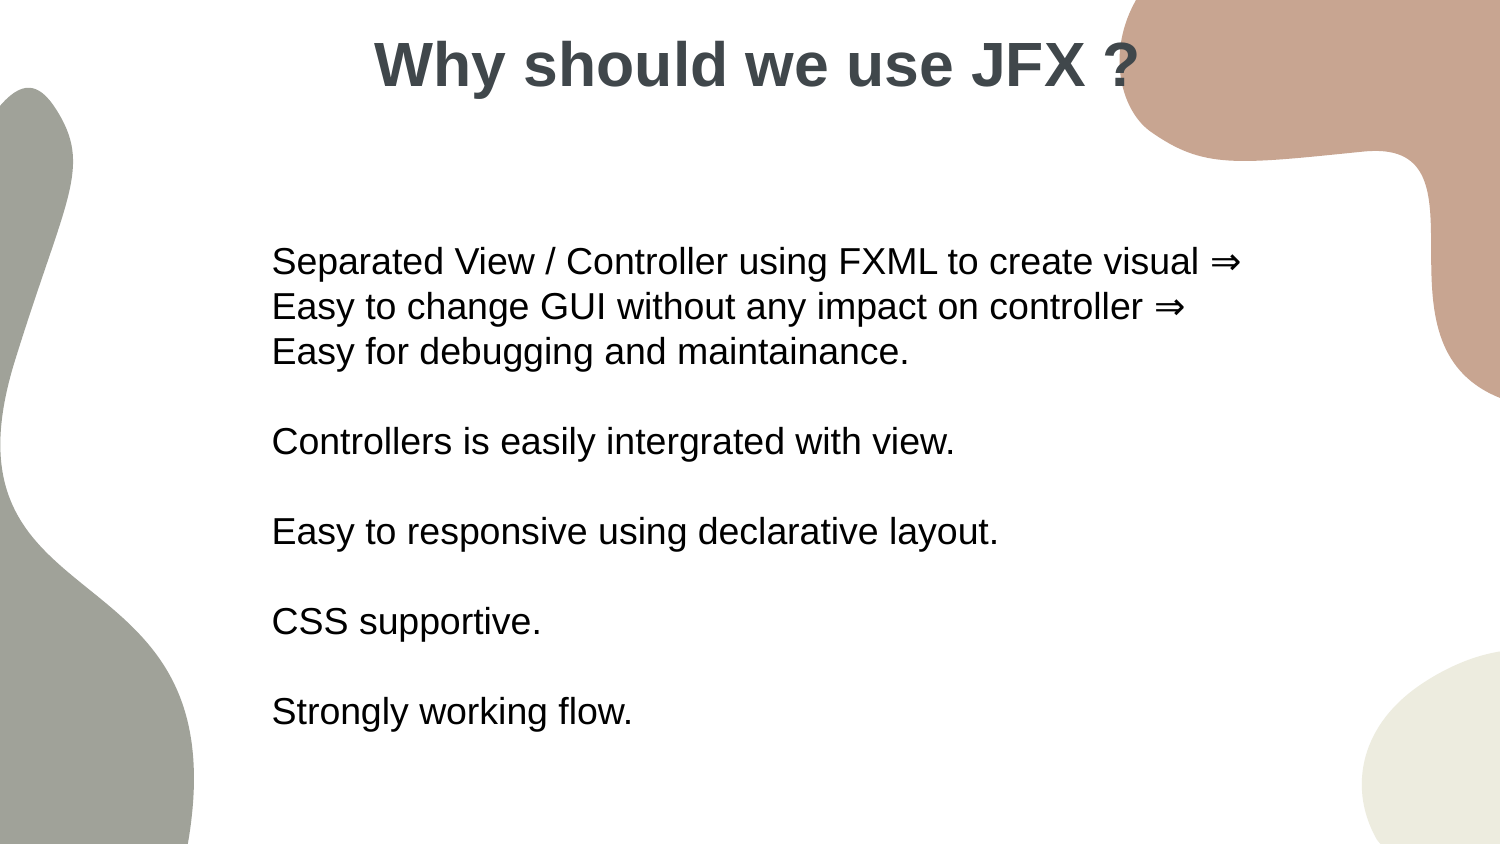

Why should we use JFX ?
Separated View / Controller using FXML to create visual ⇒ Easy to change GUI without any impact on controller ⇒ Easy for debugging and maintainance.

Controllers is easily intergrated with view.

Easy to responsive using declarative layout.

CSS supportive.

Strongly working flow.